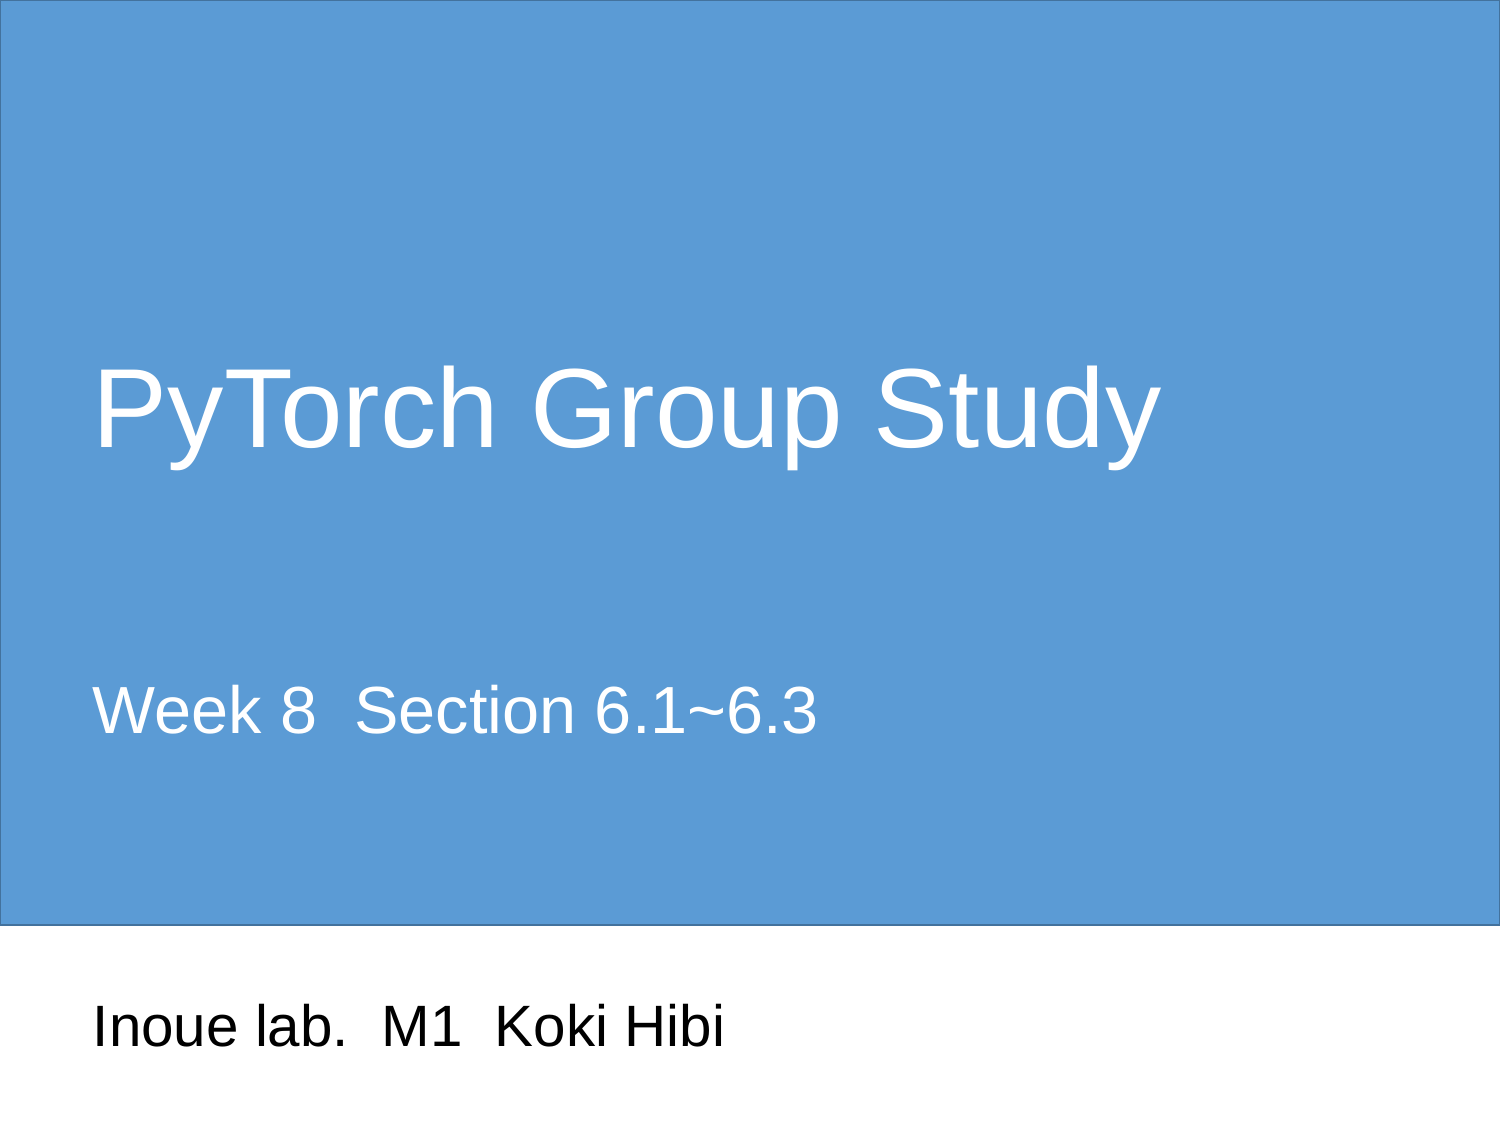

# PyTorch Group Study
Week 8  Section 6.1~6.3
Inoue lab.  M1  Koki Hibi